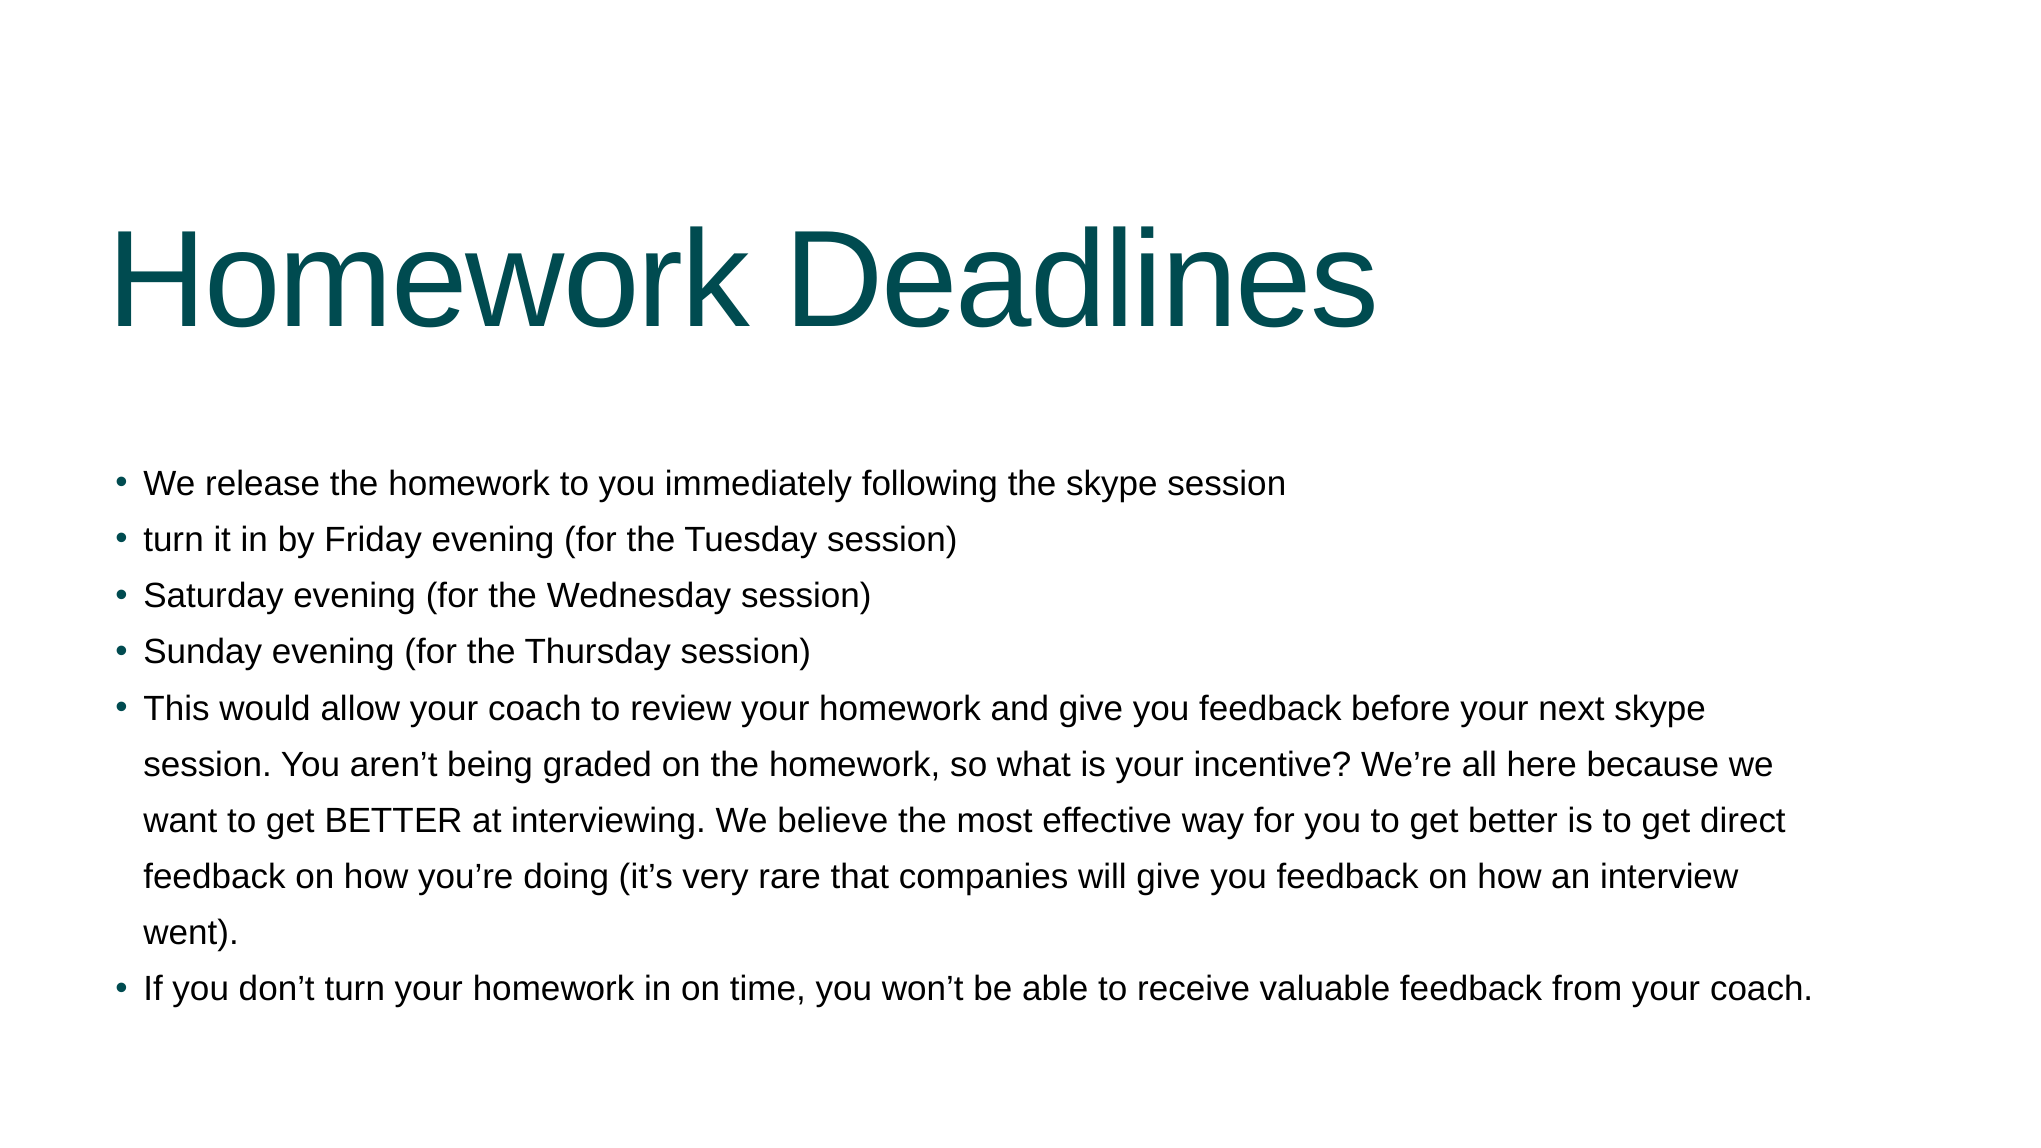

# Homework Deadlines
We release the homework to you immediately following the skype session
turn it in by Friday evening (for the Tuesday session)
Saturday evening (for the Wednesday session)
Sunday evening (for the Thursday session)
This would allow your coach to review your homework and give you feedback before your next skype session. You aren’t being graded on the homework, so what is your incentive? We’re all here because we want to get BETTER at interviewing. We believe the most effective way for you to get better is to get direct feedback on how you’re doing (it’s very rare that companies will give you feedback on how an interview went).
If you don’t turn your homework in on time, you won’t be able to receive valuable feedback from your coach.